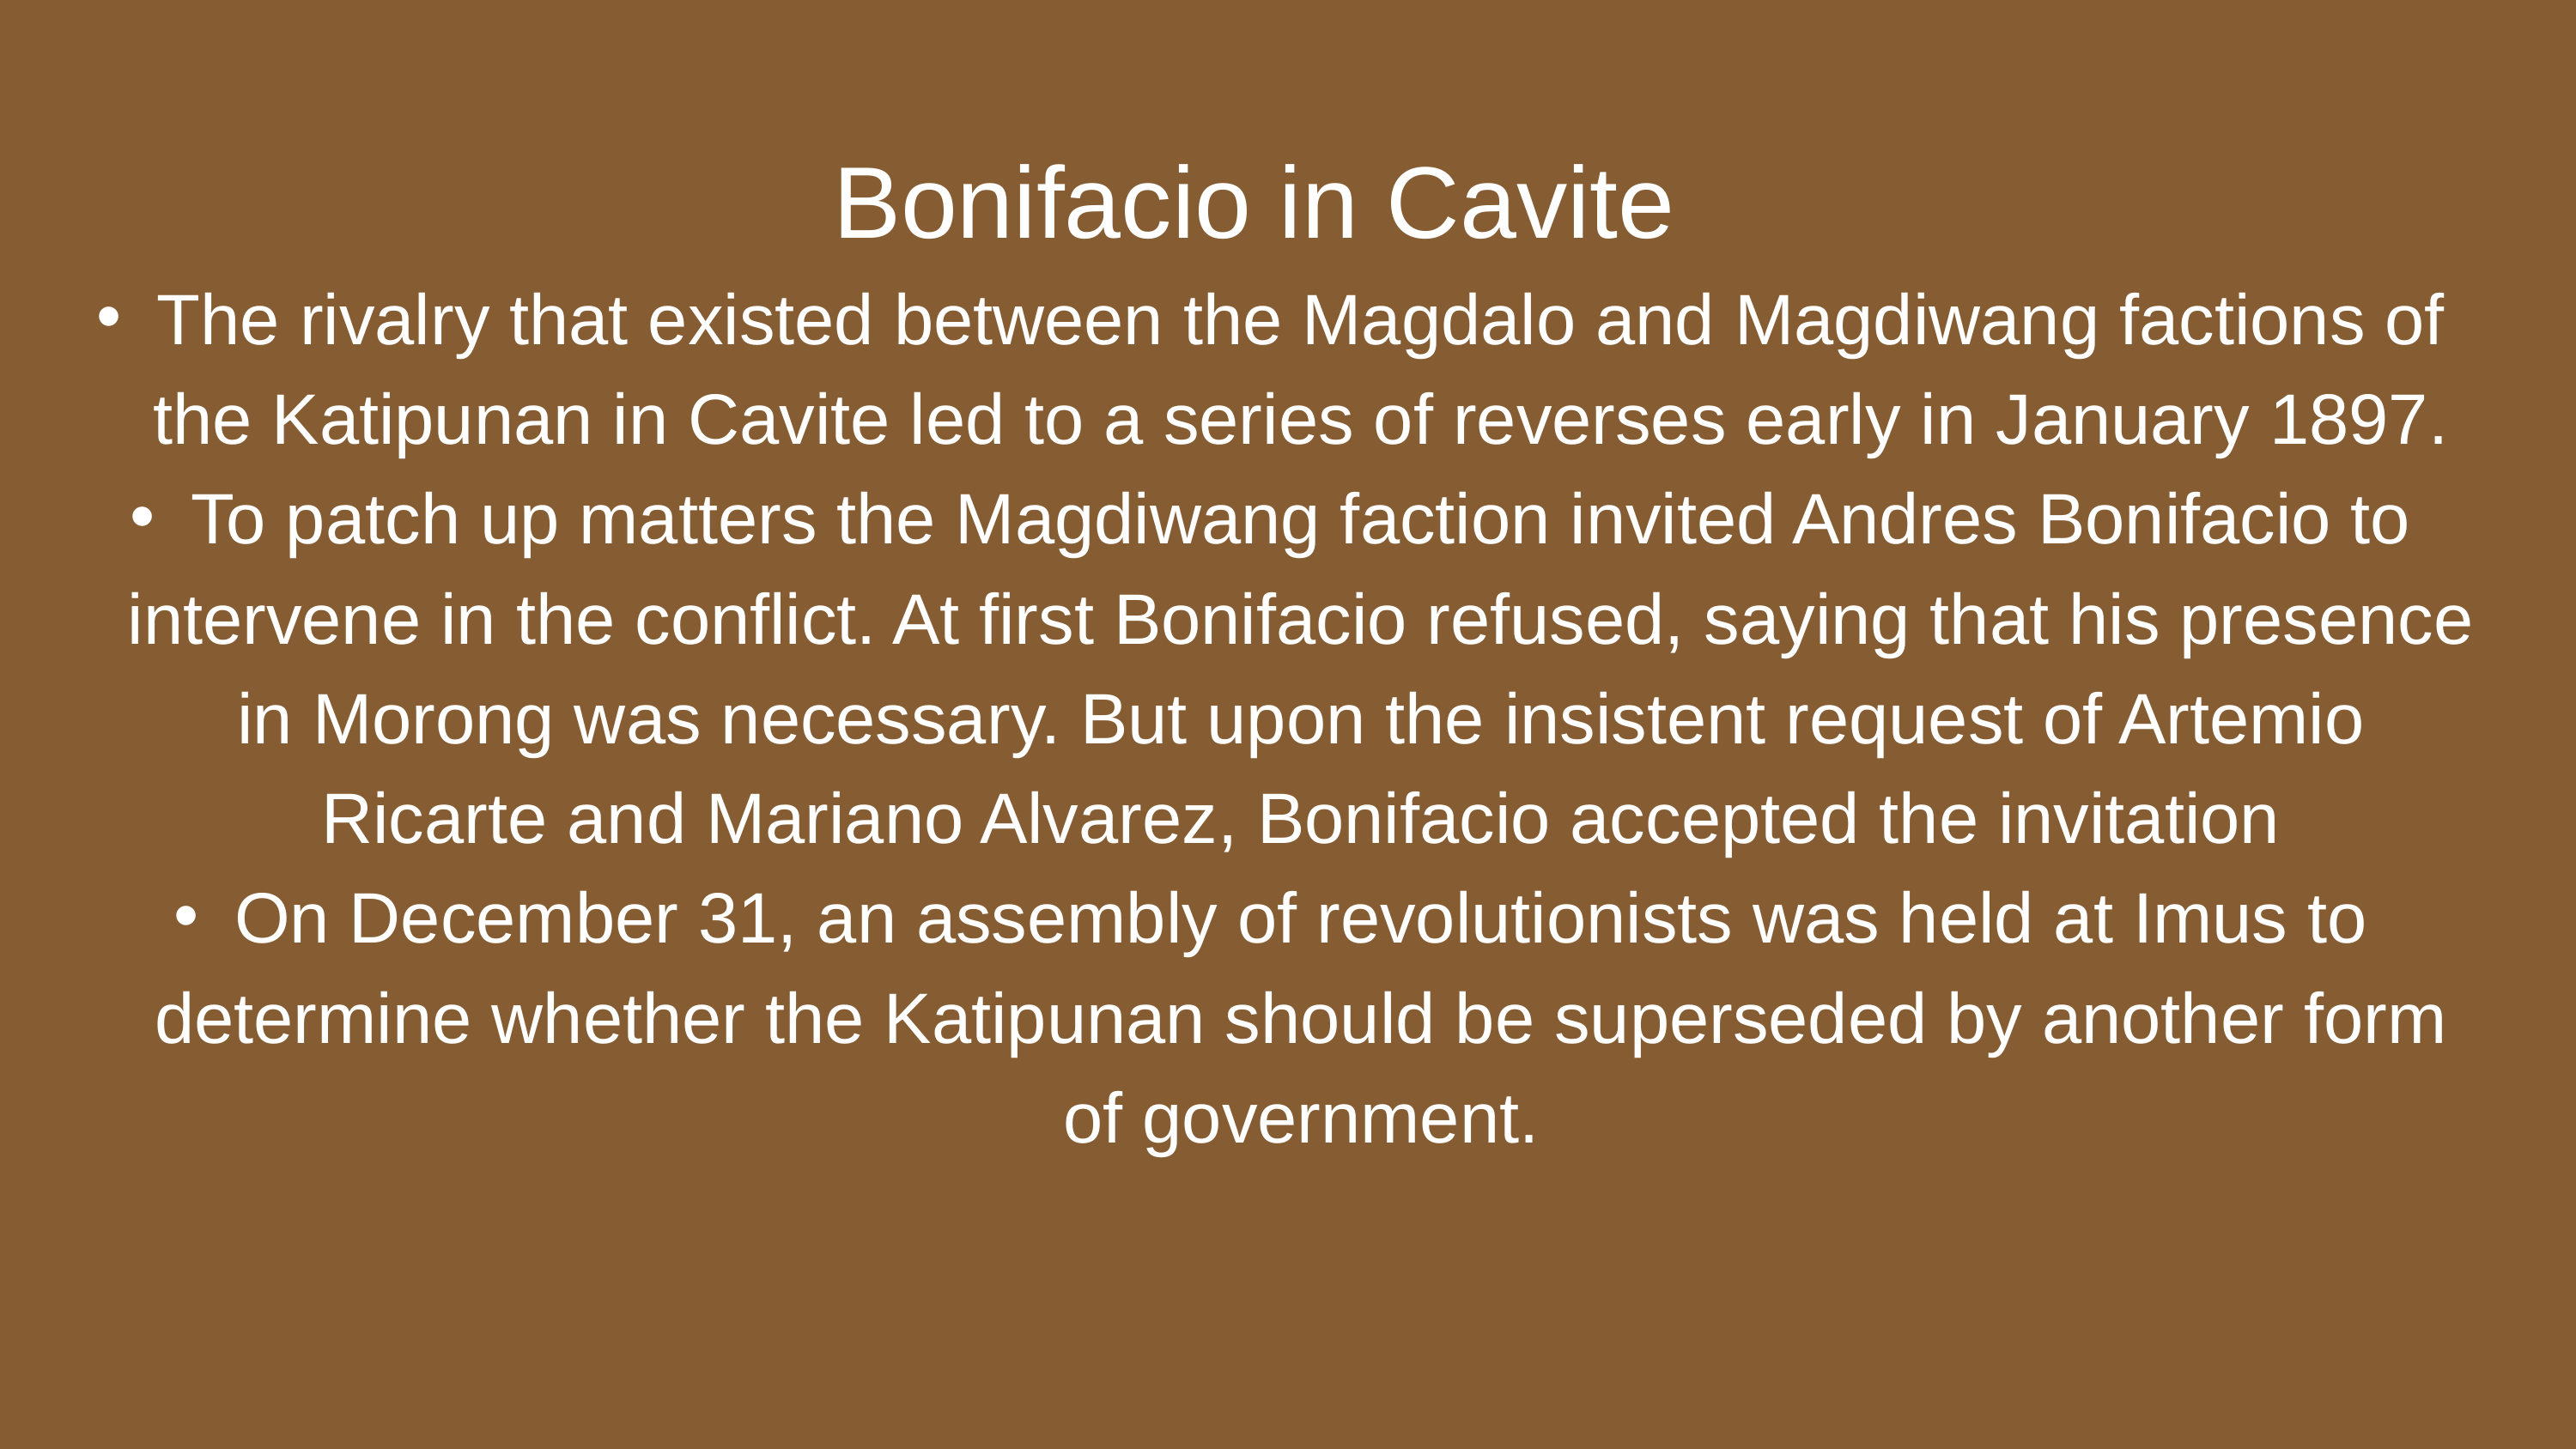

Bonifacio in Cavite
The rivalry that existed between the Magdalo and Magdiwang factions of the Katipunan in Cavite led to a series of reverses early in January 1897.
To patch up matters the Magdiwang faction invited Andres Bonifacio to intervene in the conflict. At first Bonifacio refused, saying that his presence in Morong was necessary. But upon the insistent request of Artemio Ricarte and Mariano Alvarez, Bonifacio accepted the invitation
On December 31, an assembly of revolutionists was held at Imus to determine whether the Katipunan should be superseded by another form of government.